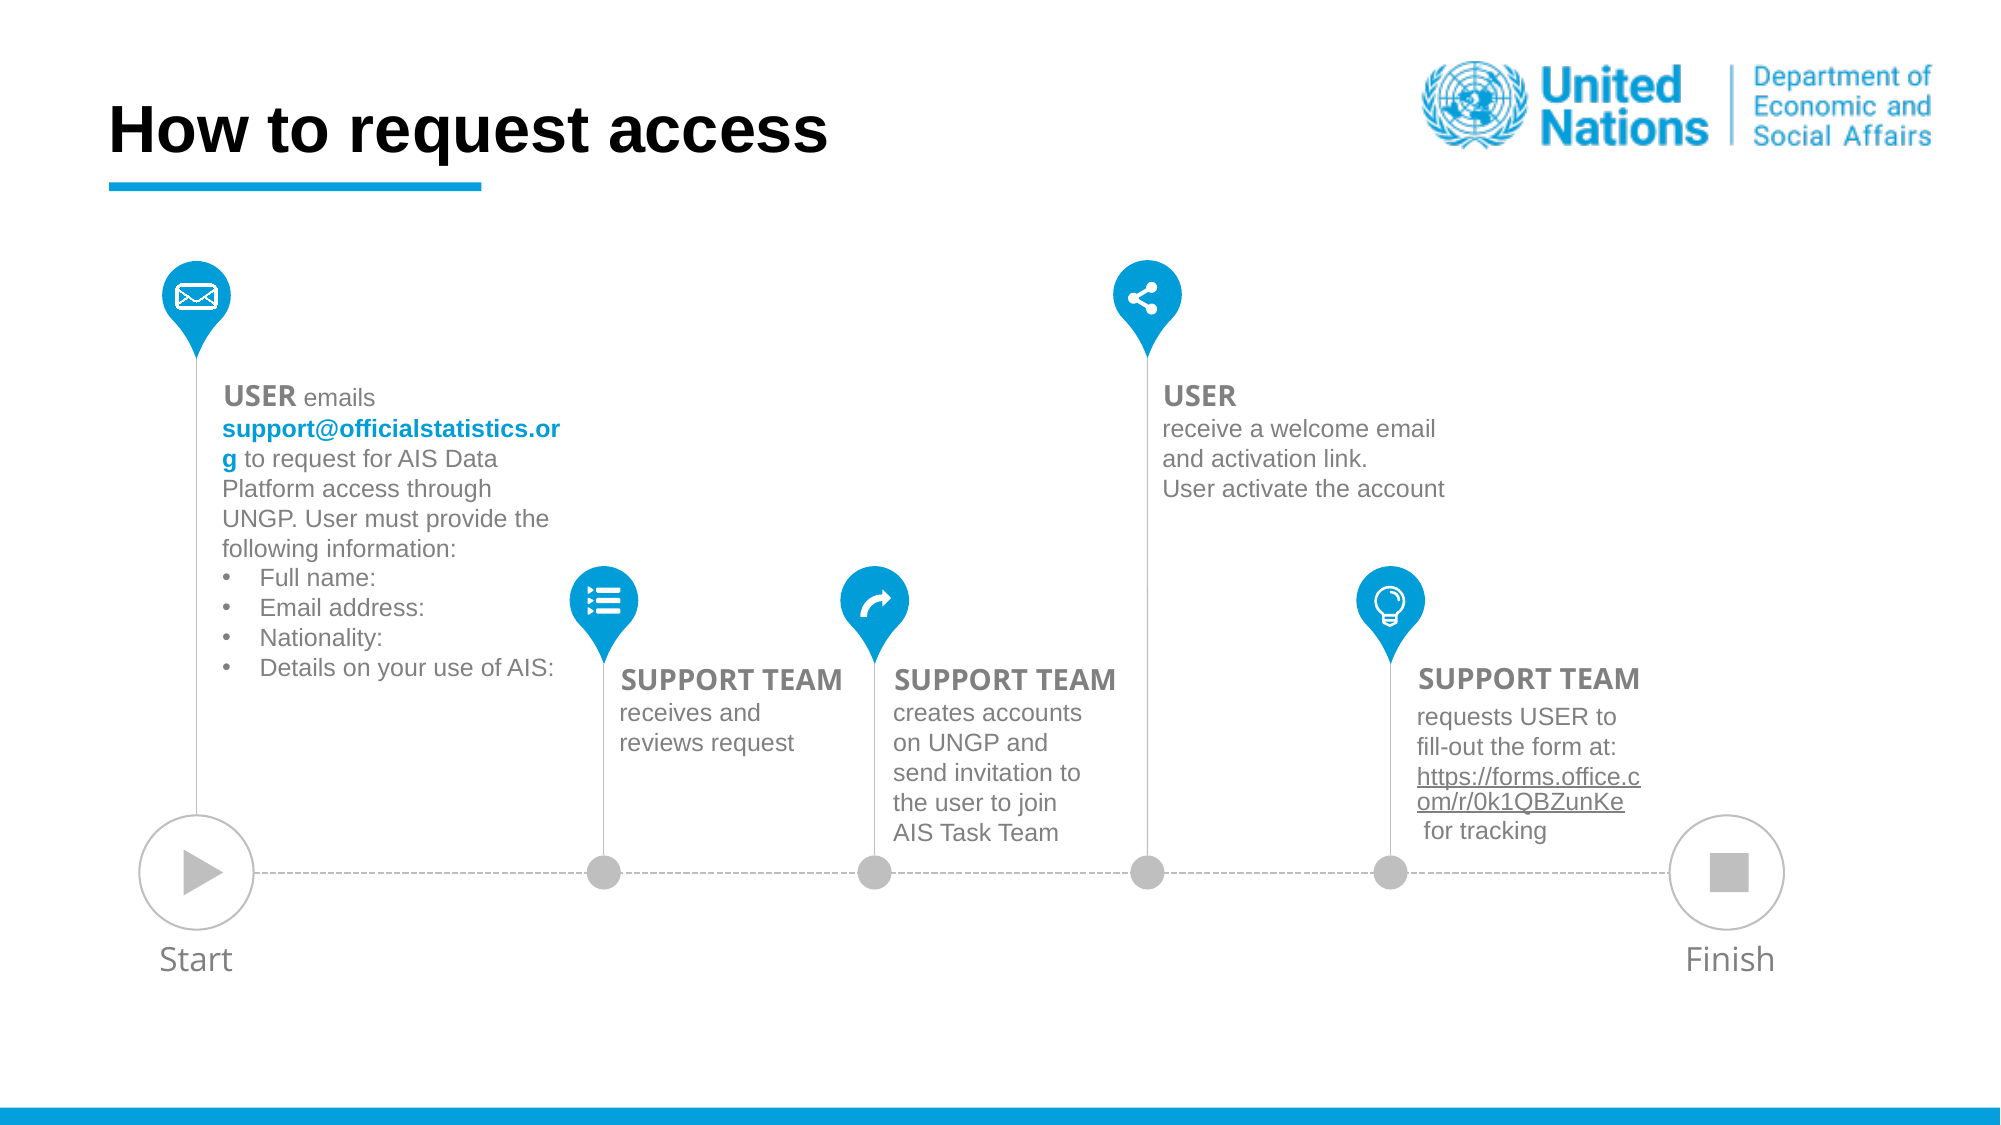

# How to request access

USER emails
support@officialstatistics.org to request for AIS Data Platform access through UNGP. User must provide the following information:
Full name:
Email address:
Nationality:
Details on your use of AIS:
USER
receive a welcome email and activation link.
User activate the account

SUPPORT TEAM
requests USER to fill-out the form at: https://forms.office.com/r/0k1QBZunKe for tracking
SUPPORT TEAM
creates accounts on UNGP and send invitation to the user to join AIS Task Team
SUPPORT TEAM
receives and reviews request

Start
Finish